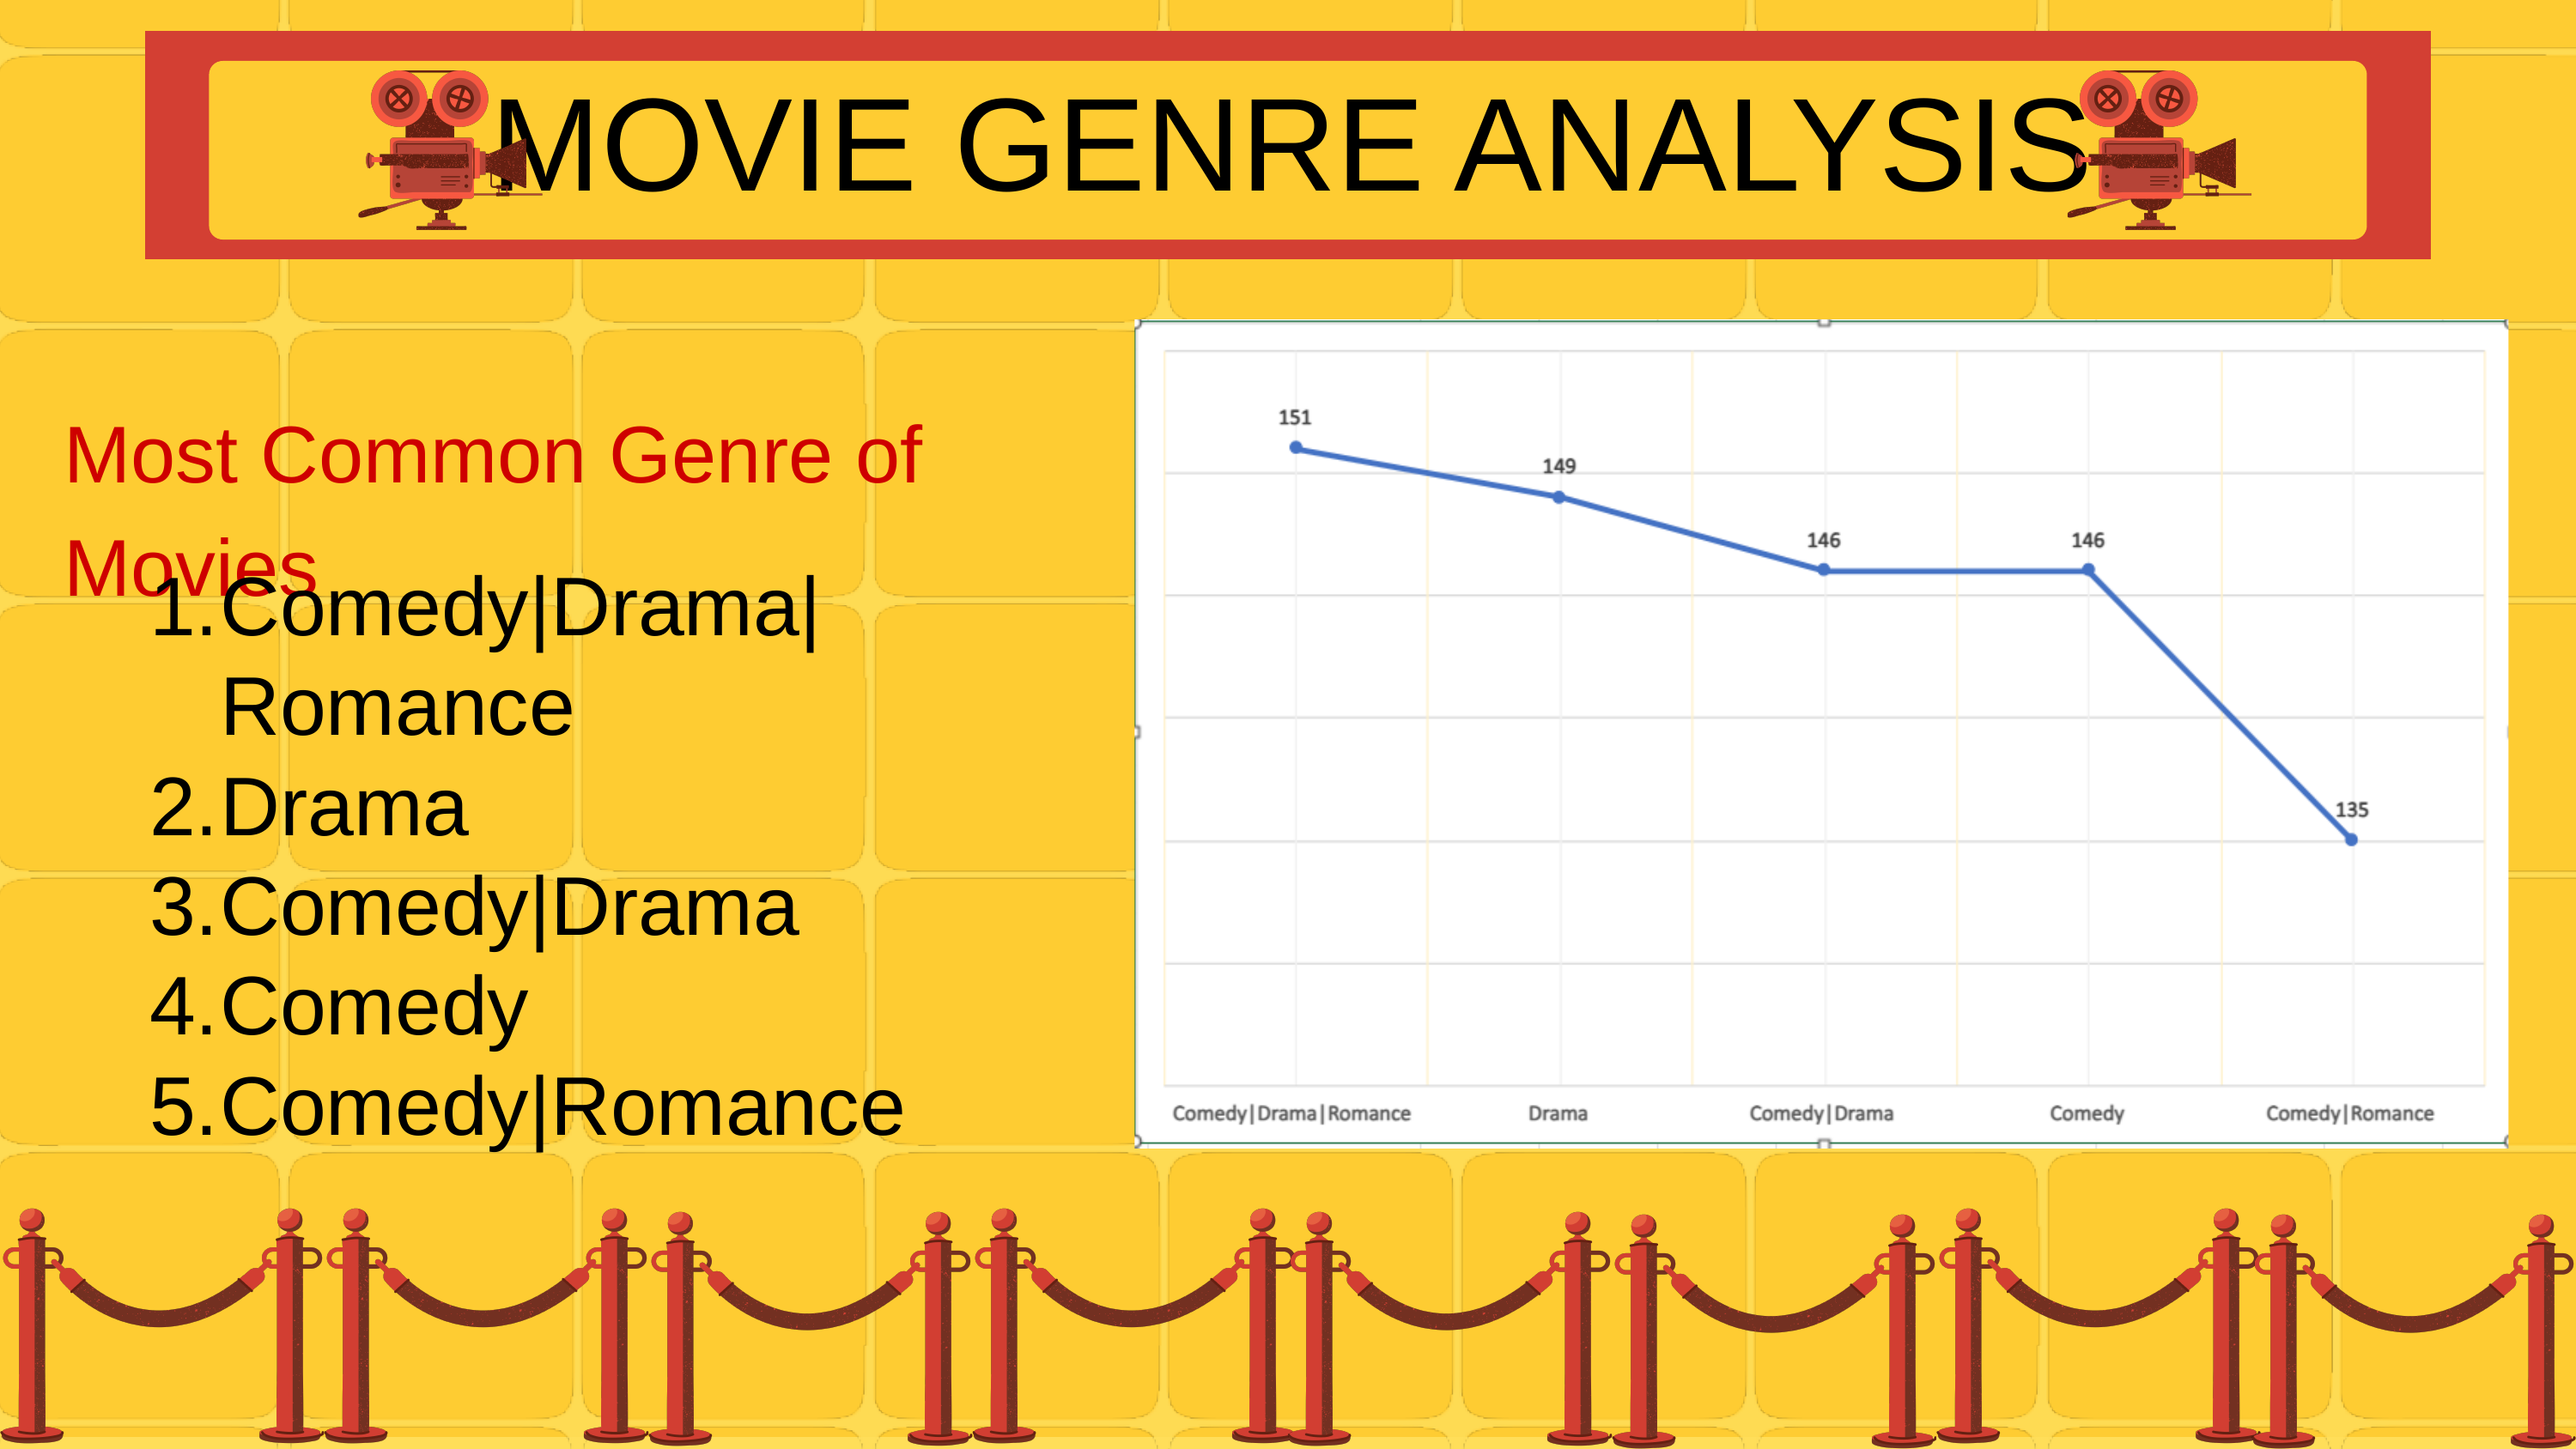

MOVIE GENRE ANALYSIS

Most Common Genre of Movies
Comedy|Drama|Romance
Drama
Comedy|Drama
Comedy
Comedy|Romance